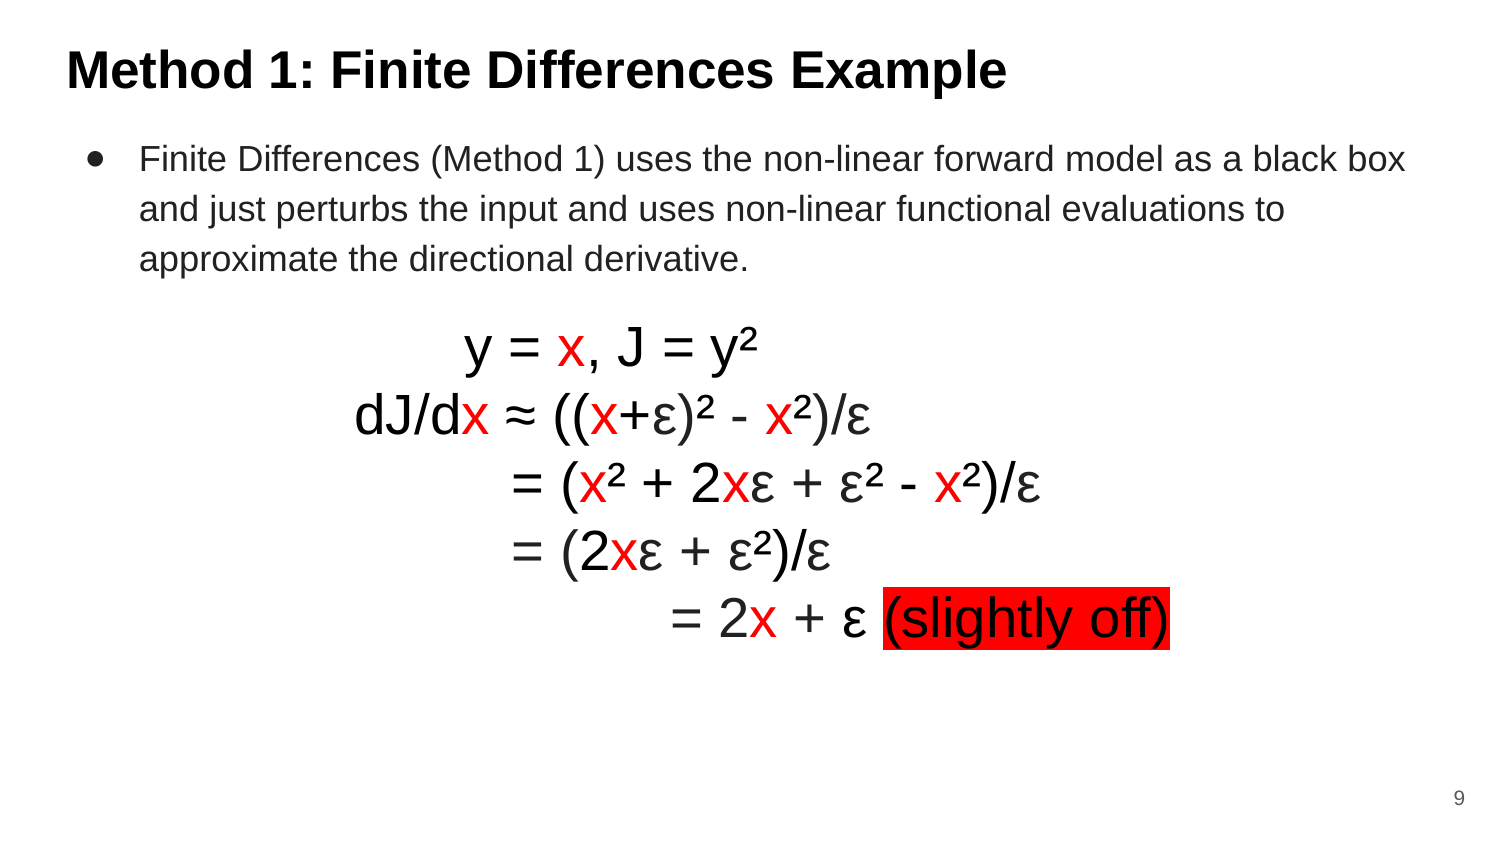

Method 1: Finite Differences Example
Finite Differences (Method 1) uses the non-linear forward model as a black box and just perturbs the input and uses non-linear functional evaluations to approximate the directional derivative.
# y = x, J = y²
dJ/dx ≈ ((x+ε)² - x²)/ε
          = (x² + 2xε + ε² - x²)/ε
          = (2xε + ε²)/ε
		 = 2x + ε (slightly off)

9